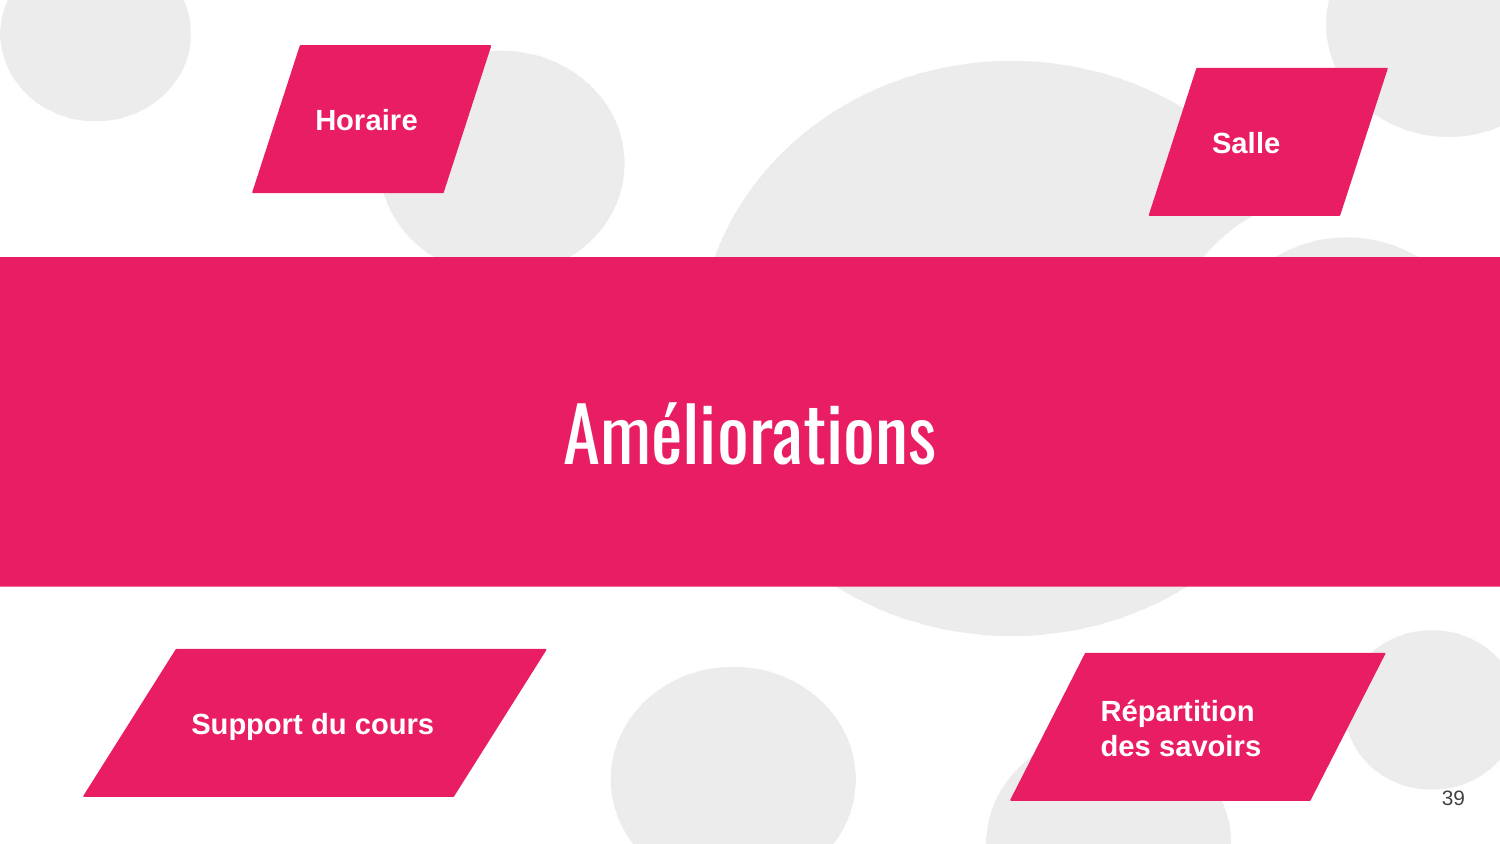

Horaire
Salle
# Améliorations
Support du cours
Répartition des savoirs
39